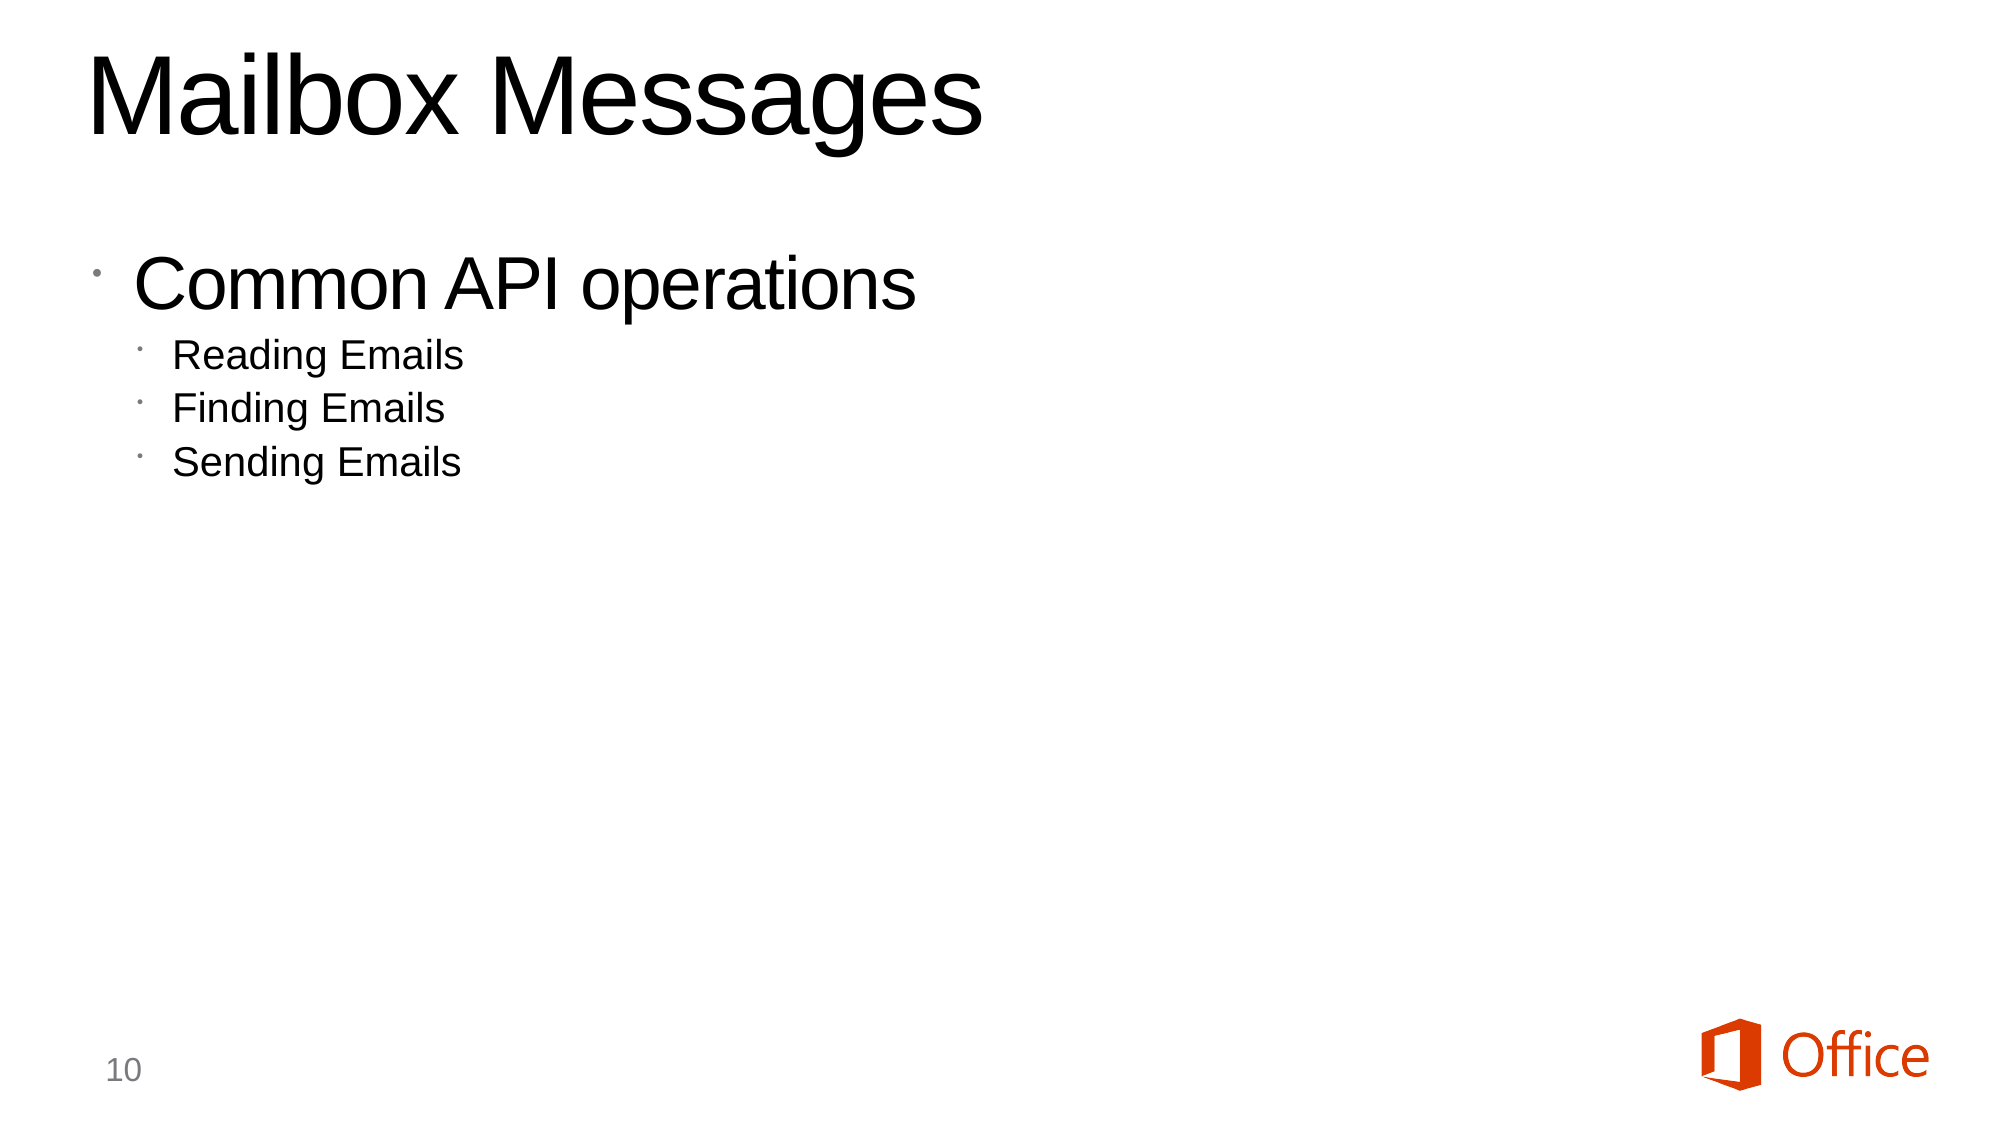

# Mailbox Messages
Common API operations
Reading Emails
Finding Emails
Sending Emails
10